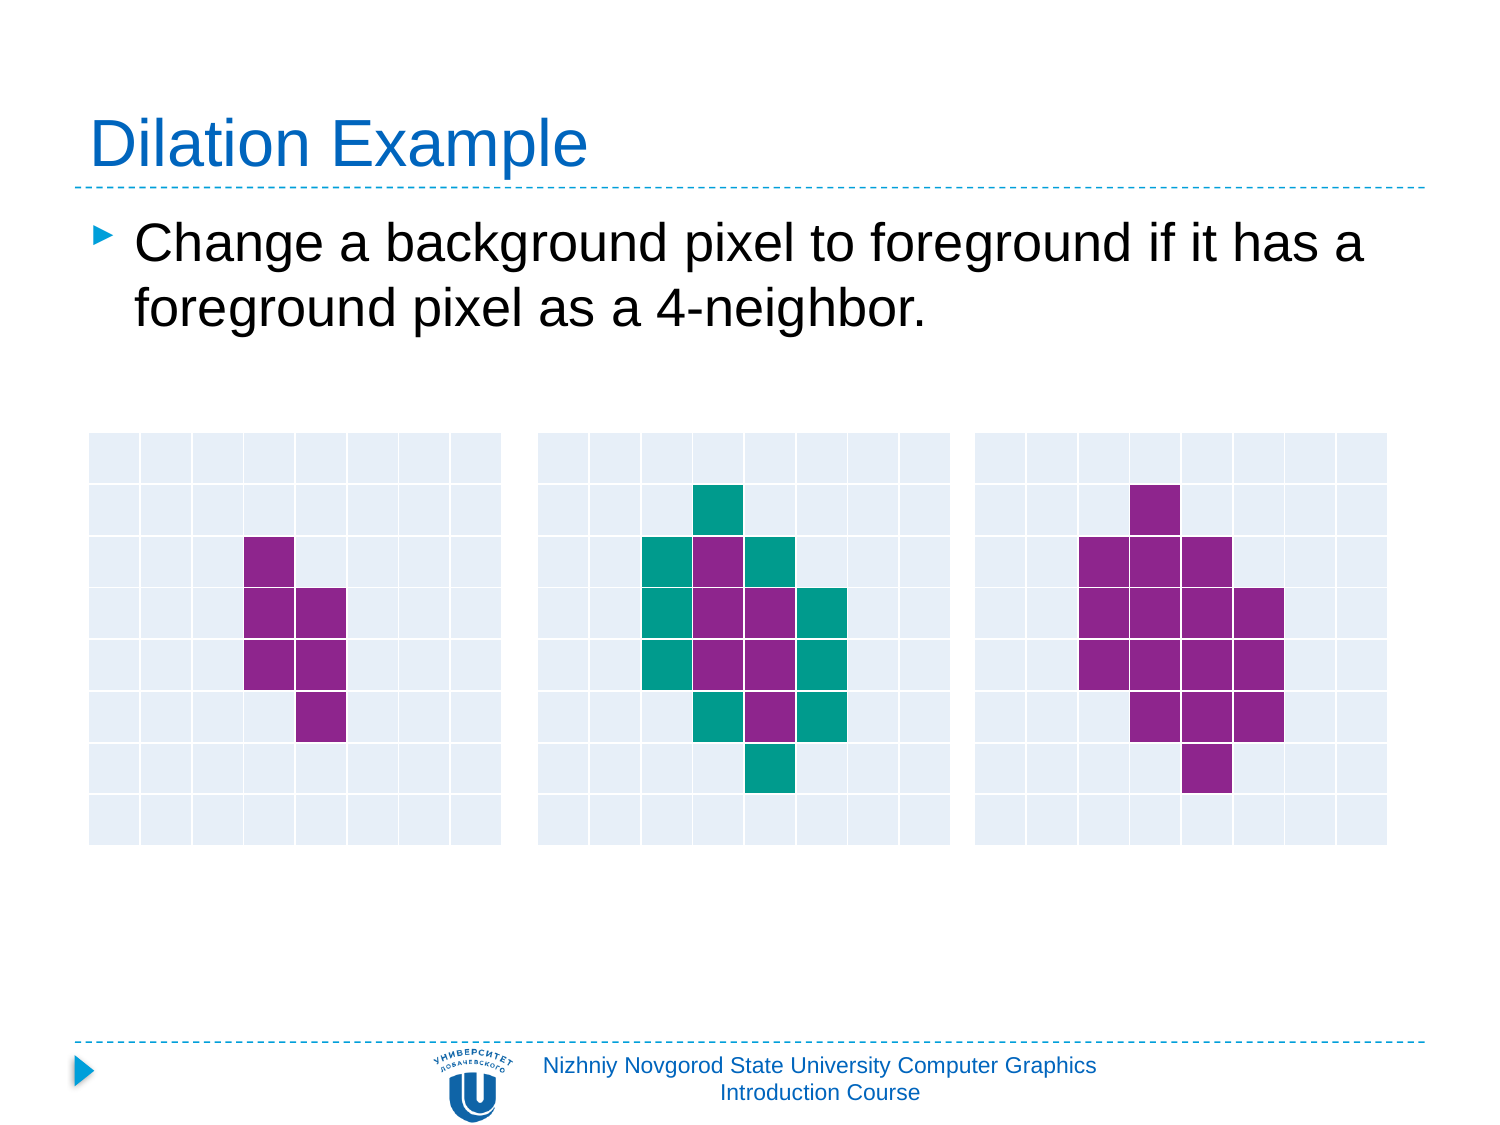

# Dilation Example
Change a background pixel to foreground if it has a foreground pixel as a 4-neighbor.
|  |  |  |  |  |  |  |  |
| --- | --- | --- | --- | --- | --- | --- | --- |
|  |  |  |  |  |  |  |  |
|  |  |  |  |  |  |  |  |
|  |  |  |  |  |  |  |  |
|  |  |  |  |  |  |  |  |
|  |  |  |  |  |  |  |  |
|  |  |  |  |  |  |  |  |
|  |  |  |  |  |  |  |  |
|  |  |  |  |  |  |  |  |
| --- | --- | --- | --- | --- | --- | --- | --- |
|  |  |  |  |  |  |  |  |
|  |  |  |  |  |  |  |  |
|  |  |  |  |  |  |  |  |
|  |  |  |  |  |  |  |  |
|  |  |  |  |  |  |  |  |
|  |  |  |  |  |  |  |  |
|  |  |  |  |  |  |  |  |
|  |  |  |  |  |  |  |  |
| --- | --- | --- | --- | --- | --- | --- | --- |
|  |  |  |  |  |  |  |  |
|  |  |  |  |  |  |  |  |
|  |  |  |  |  |  |  |  |
|  |  |  |  |  |  |  |  |
|  |  |  |  |  |  |  |  |
|  |  |  |  |  |  |  |  |
|  |  |  |  |  |  |  |  |
161
Nizhniy Novgorod State University Computer Graphics Introduction Course